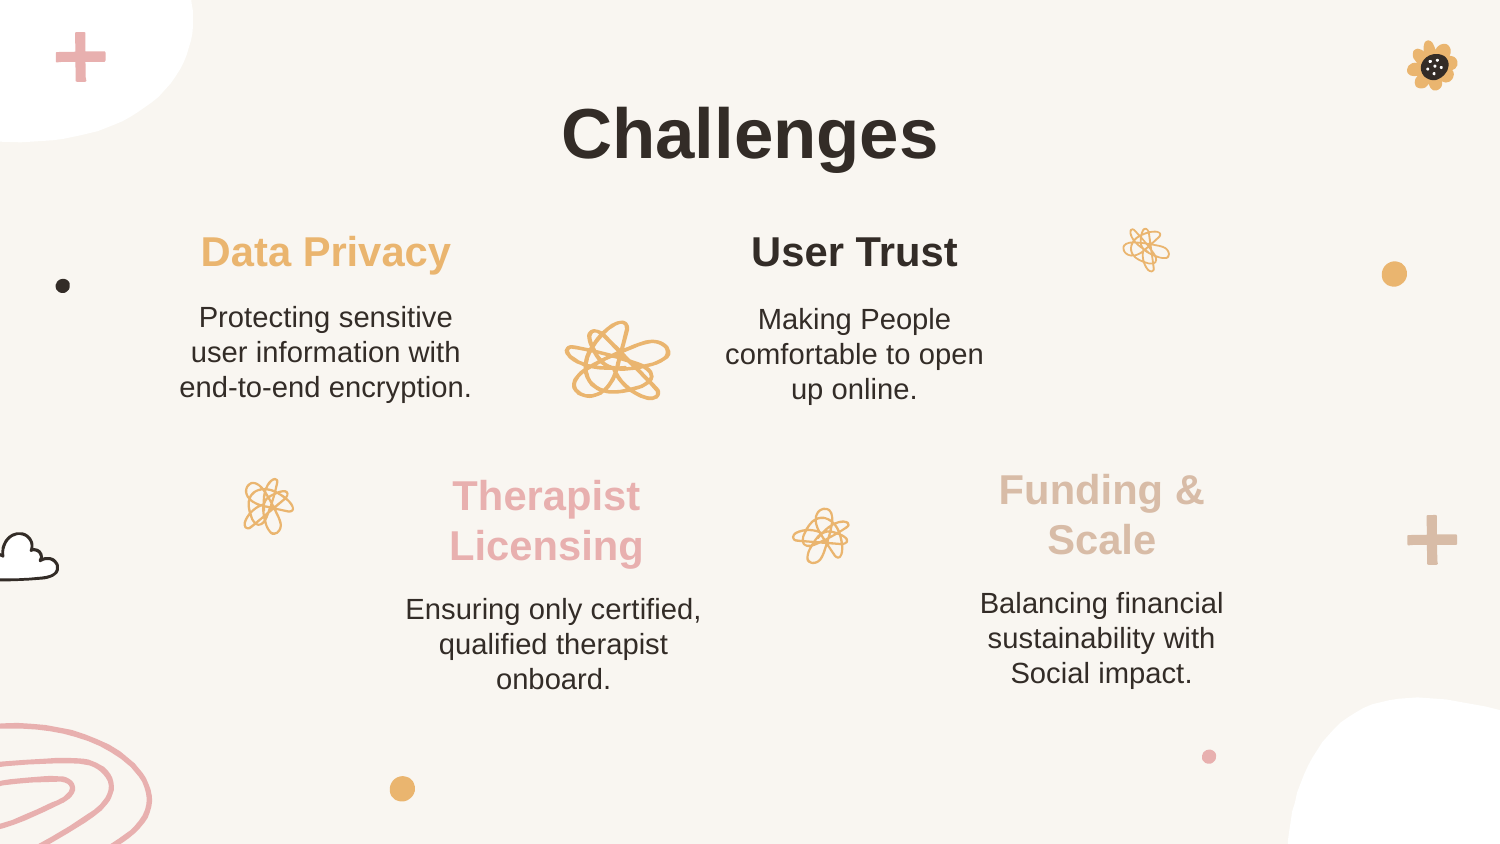

# Challenges
Data Privacy
User Trust

Protecting sensitive user information with end-to-end encryption.
Making People comfortable to open up online.

Funding & Scale
Therapist Licensing

Balancing financial sustainability with Social impact.
Ensuring only certified, qualified therapist onboard.